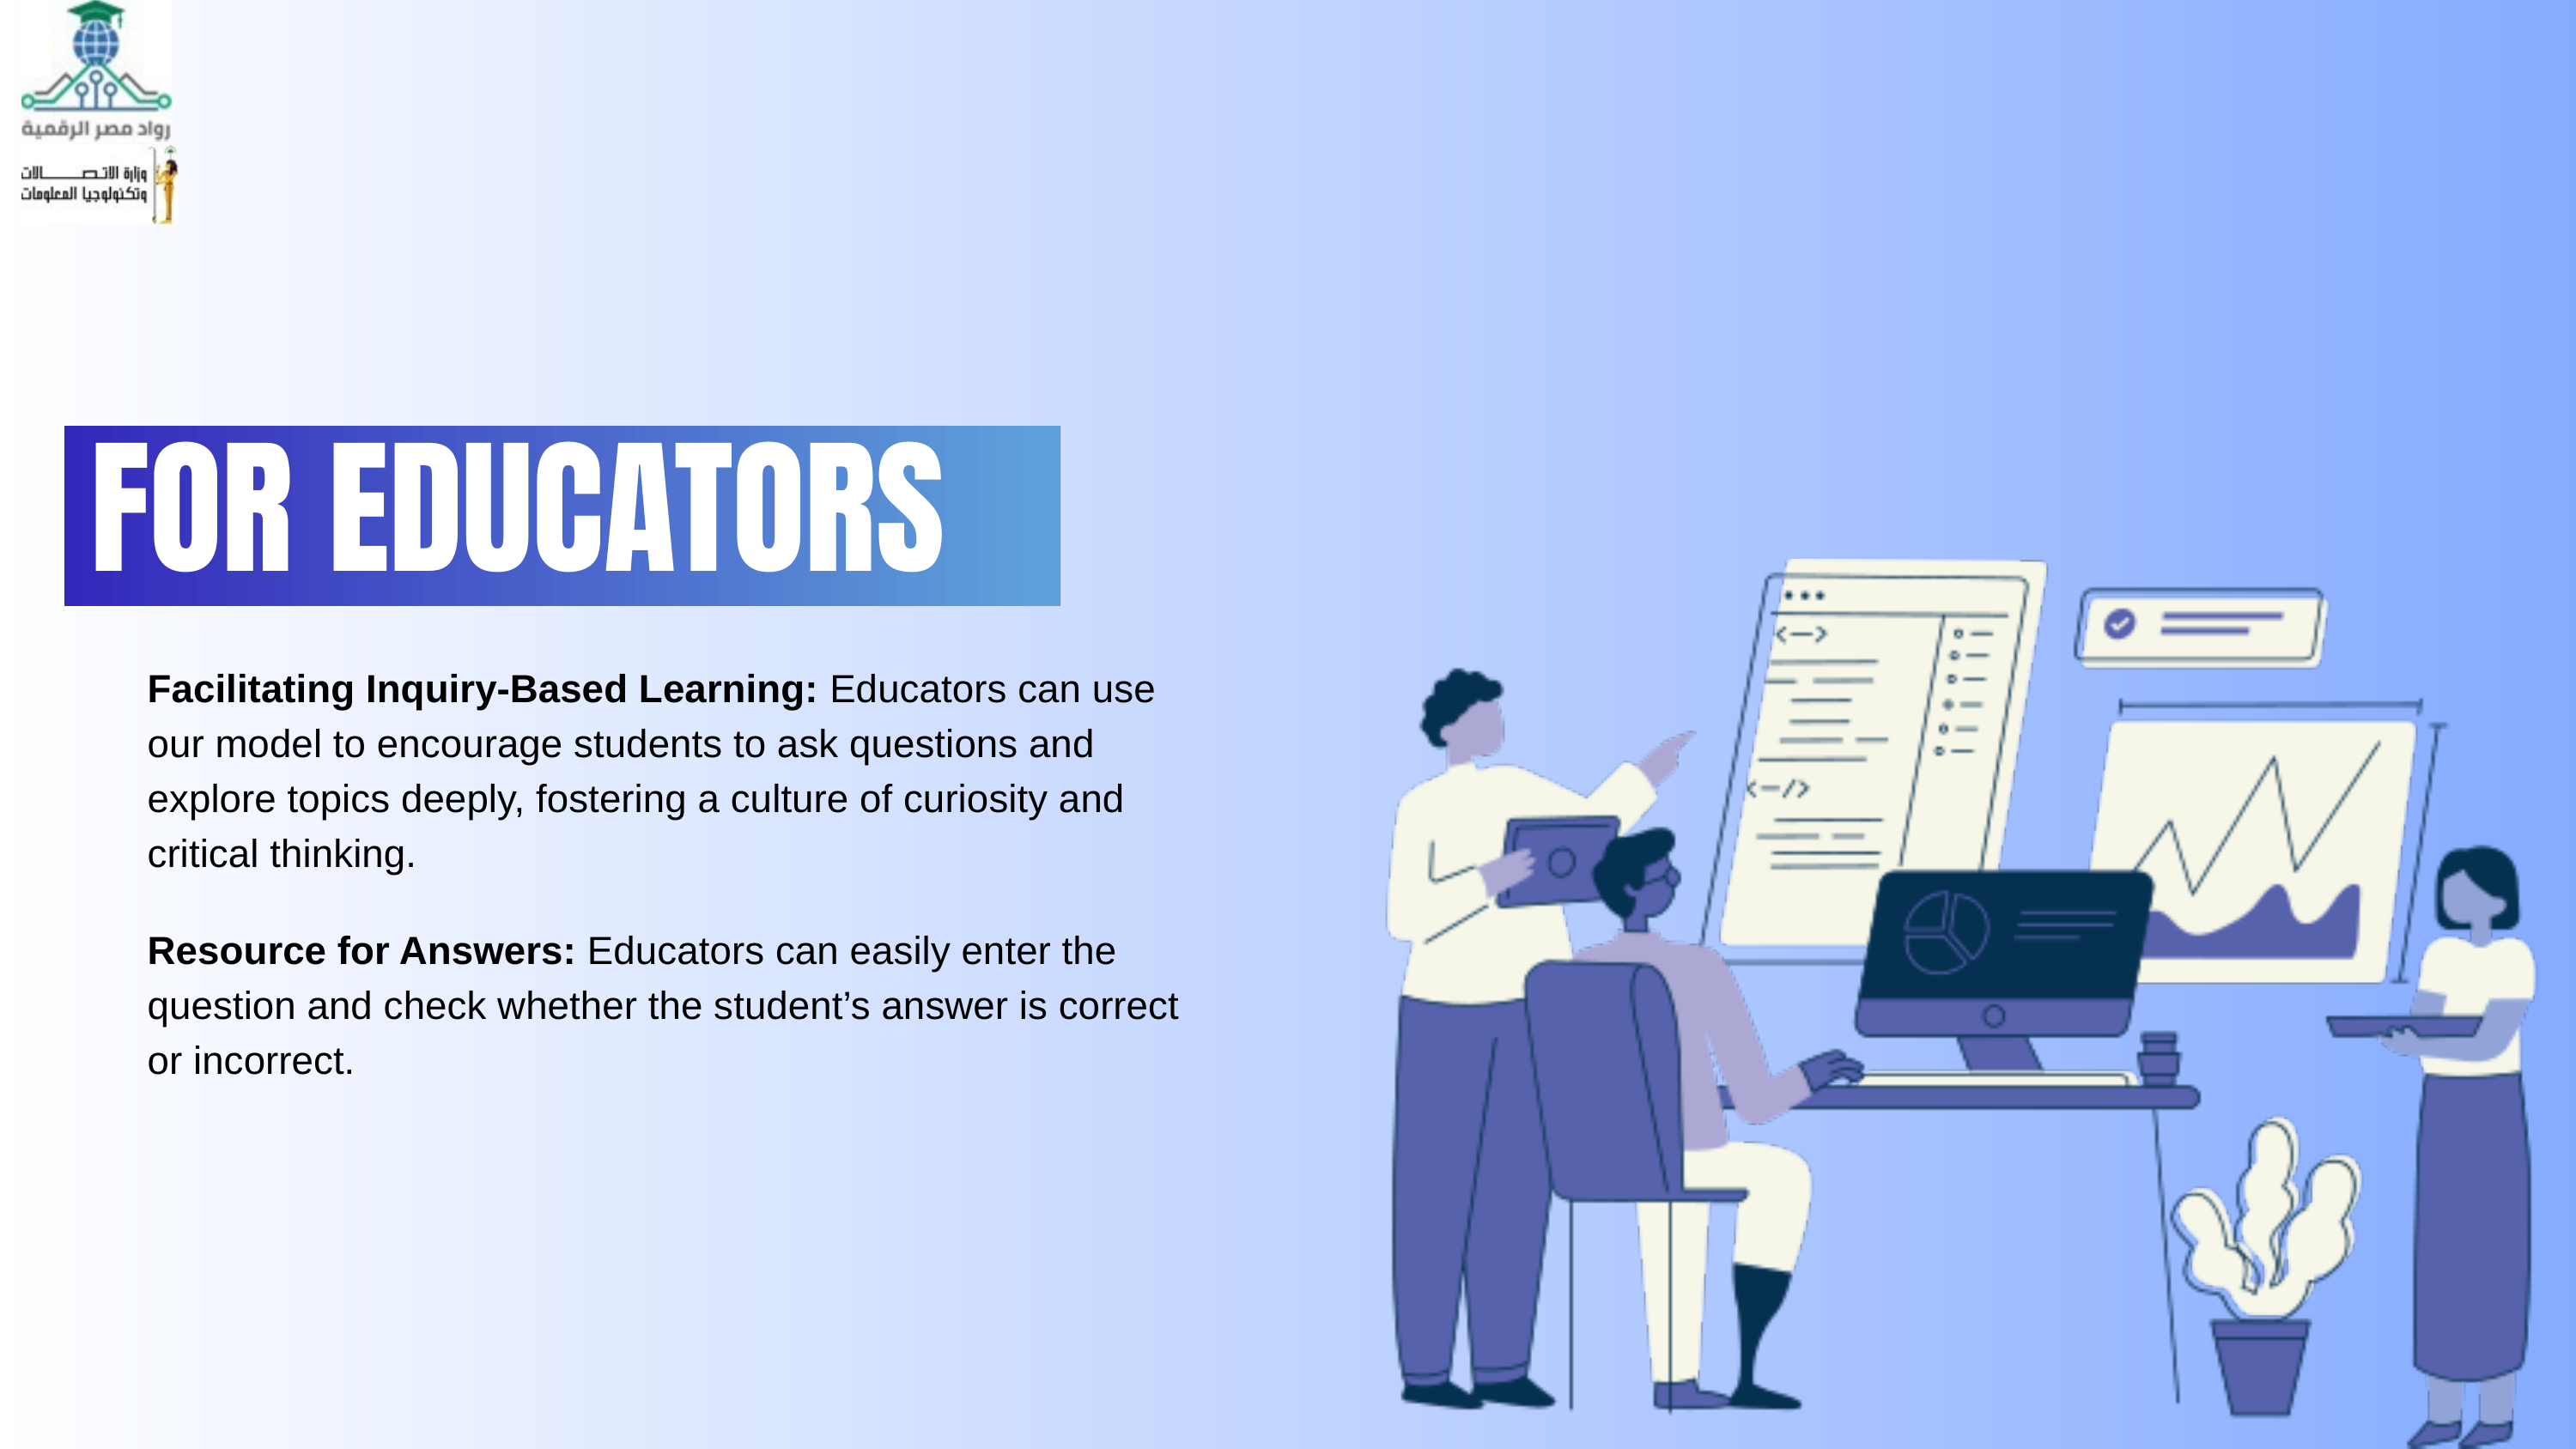

FOR EDUCATORS

Facilitating Inquiry-Based Learning: Educators can use our model to encourage students to ask questions and explore topics deeply, fostering a culture of curiosity and critical thinking.
Resource for Answers: Educators can easily enter the question and check whether the student’s answer is correct or incorrect.